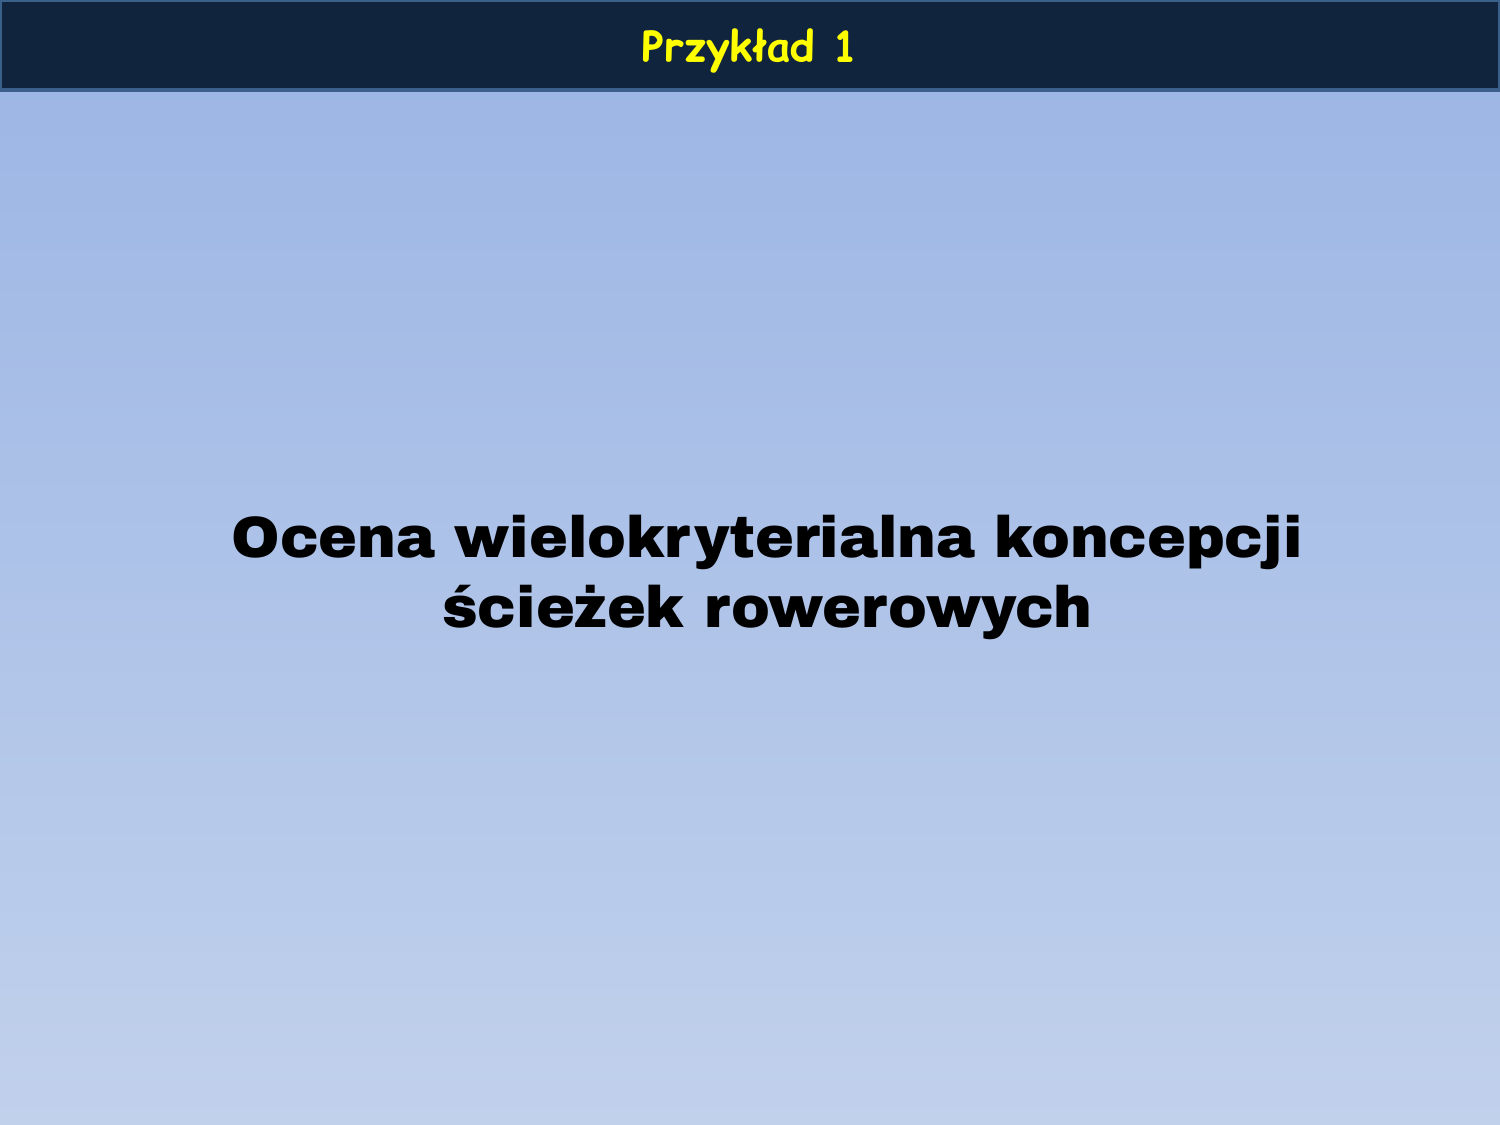

Przykład 1
Ocena wielokryterialna koncepcji ścieżek rowerowych